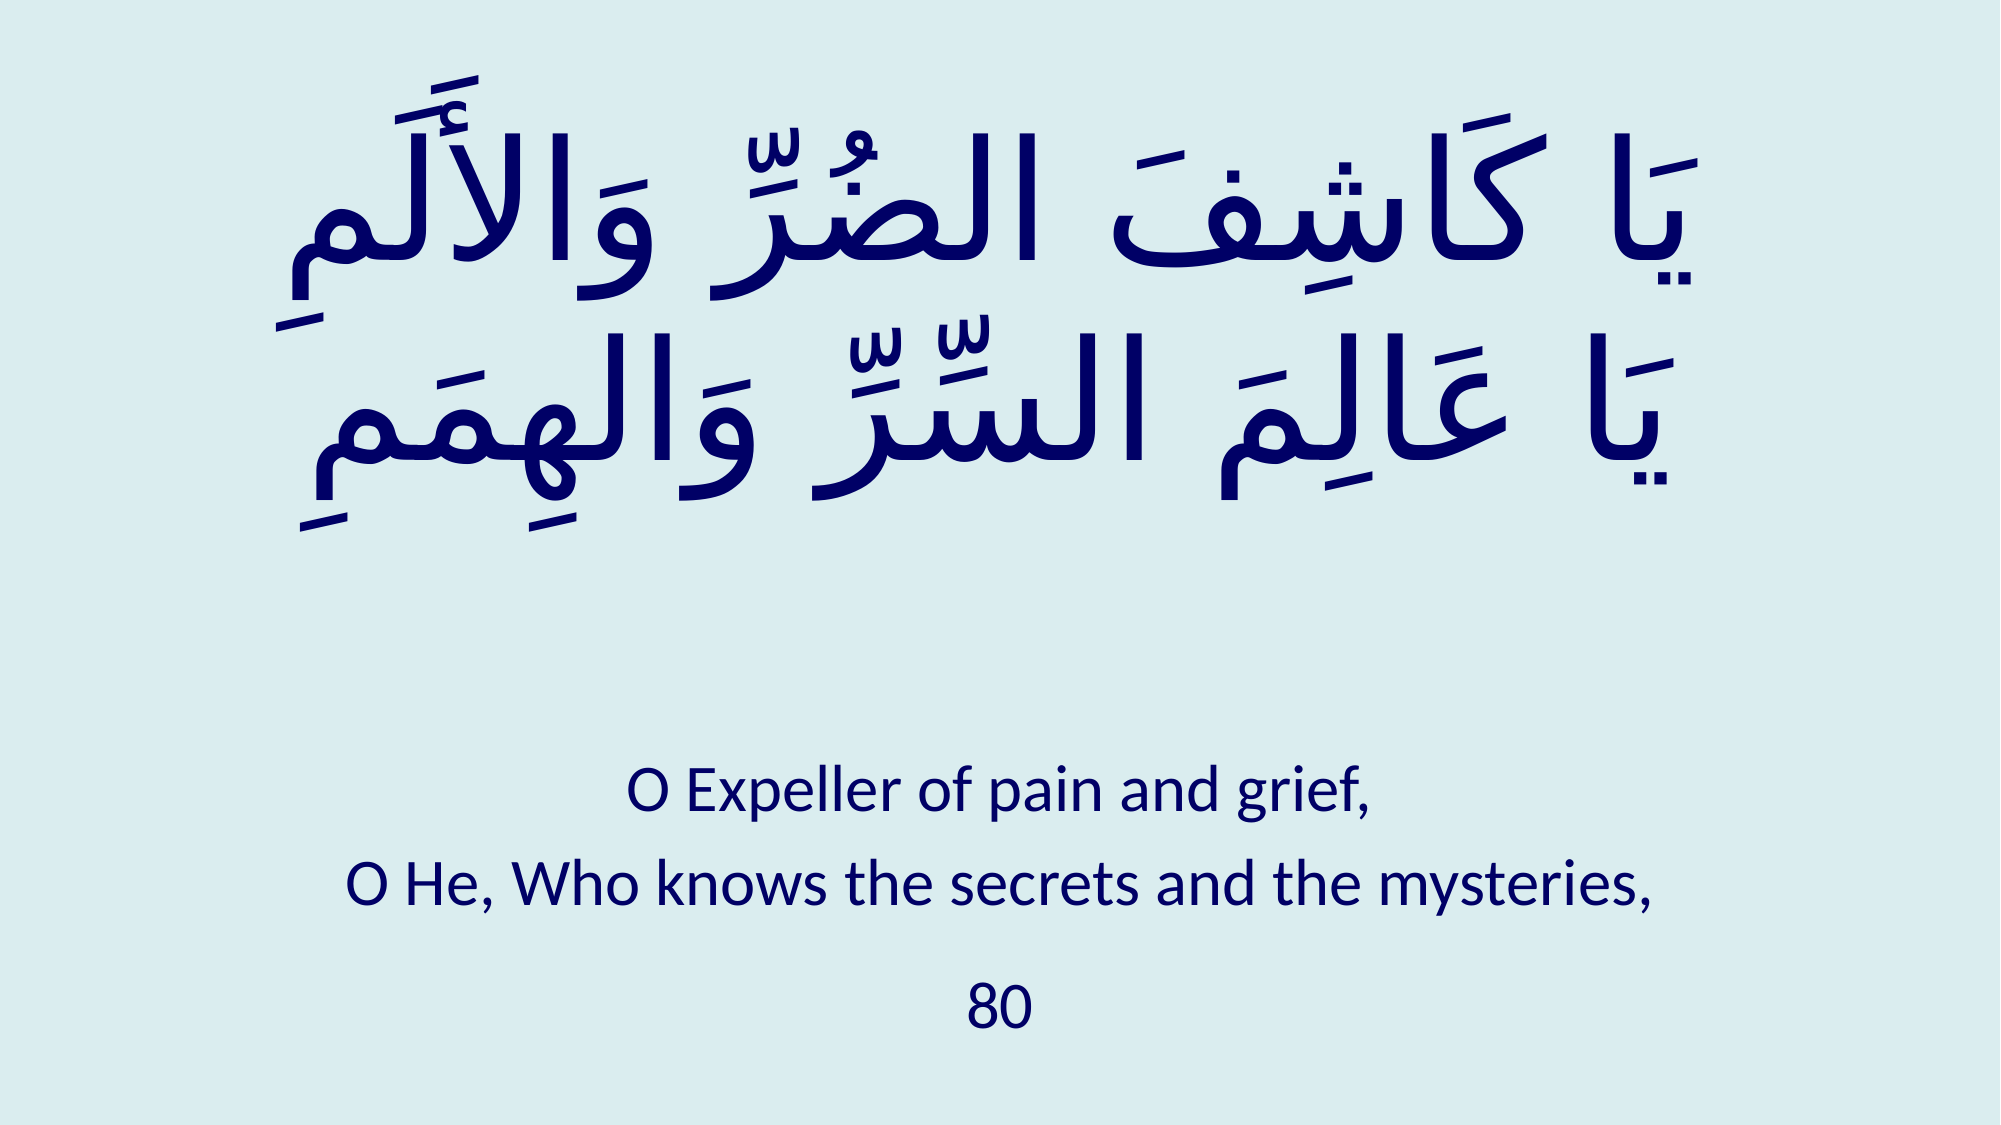

# يَا كَاشِفَ الضُرِّ وَالأَلَمِ يَا عَالِمَ السِّرِّ وَالهِمَمِ
O Expeller of pain and grief,
O He, Who knows the secrets and the mysteries,
80